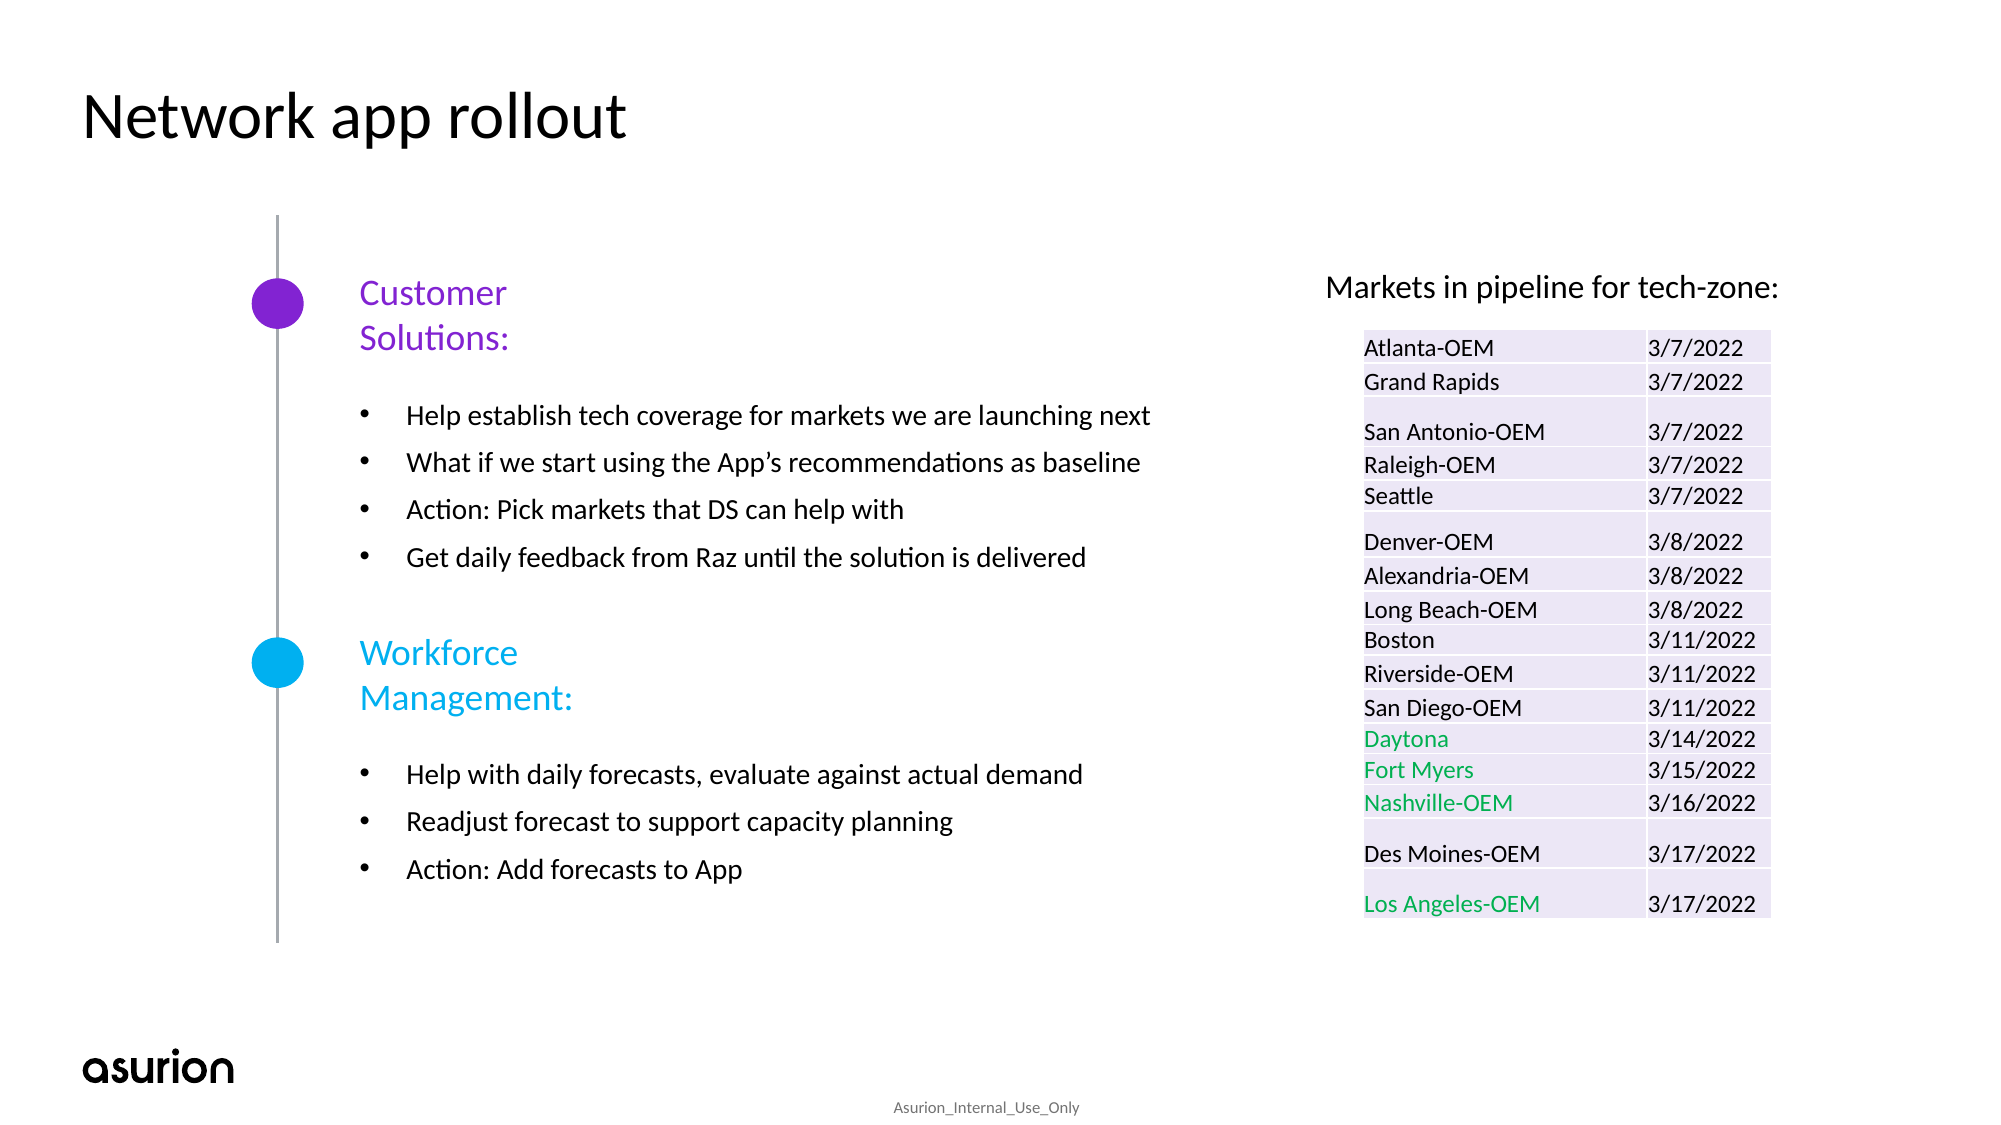

# Network app rollout
Customer
Solutions:

Help establish tech coverage for markets we are launching next
What if we start using the App’s recommendations as baseline
Action: Pick markets that DS can help with
Get daily feedback from Raz until the solution is delivered
Markets in pipeline for tech-zone:

| Atlanta-OEM | 3/7/2022 |
| --- | --- |
| Grand Rapids | 3/7/2022 |
| San Antonio-OEM | 3/7/2022 |
| Raleigh-OEM | 3/7/2022 |
| Seattle | 3/7/2022 |
| Denver-OEM | 3/8/2022 |
| Alexandria-OEM | 3/8/2022 |
| Long Beach-OEM | 3/8/2022 |
| Boston | 3/11/2022 |
| Riverside-OEM | 3/11/2022 |
| San Diego-OEM | 3/11/2022 |
| Daytona | 3/14/2022 |
| Fort Myers | 3/15/2022 |
| Nashville-OEM | 3/16/2022 |
| Des Moines-OEM | 3/17/2022 |
| Los Angeles-OEM | 3/17/2022 |
Workforce
Management:

Help with daily forecasts, evaluate against actual demand
Readjust forecast to support capacity planning
Action: Add forecasts to App